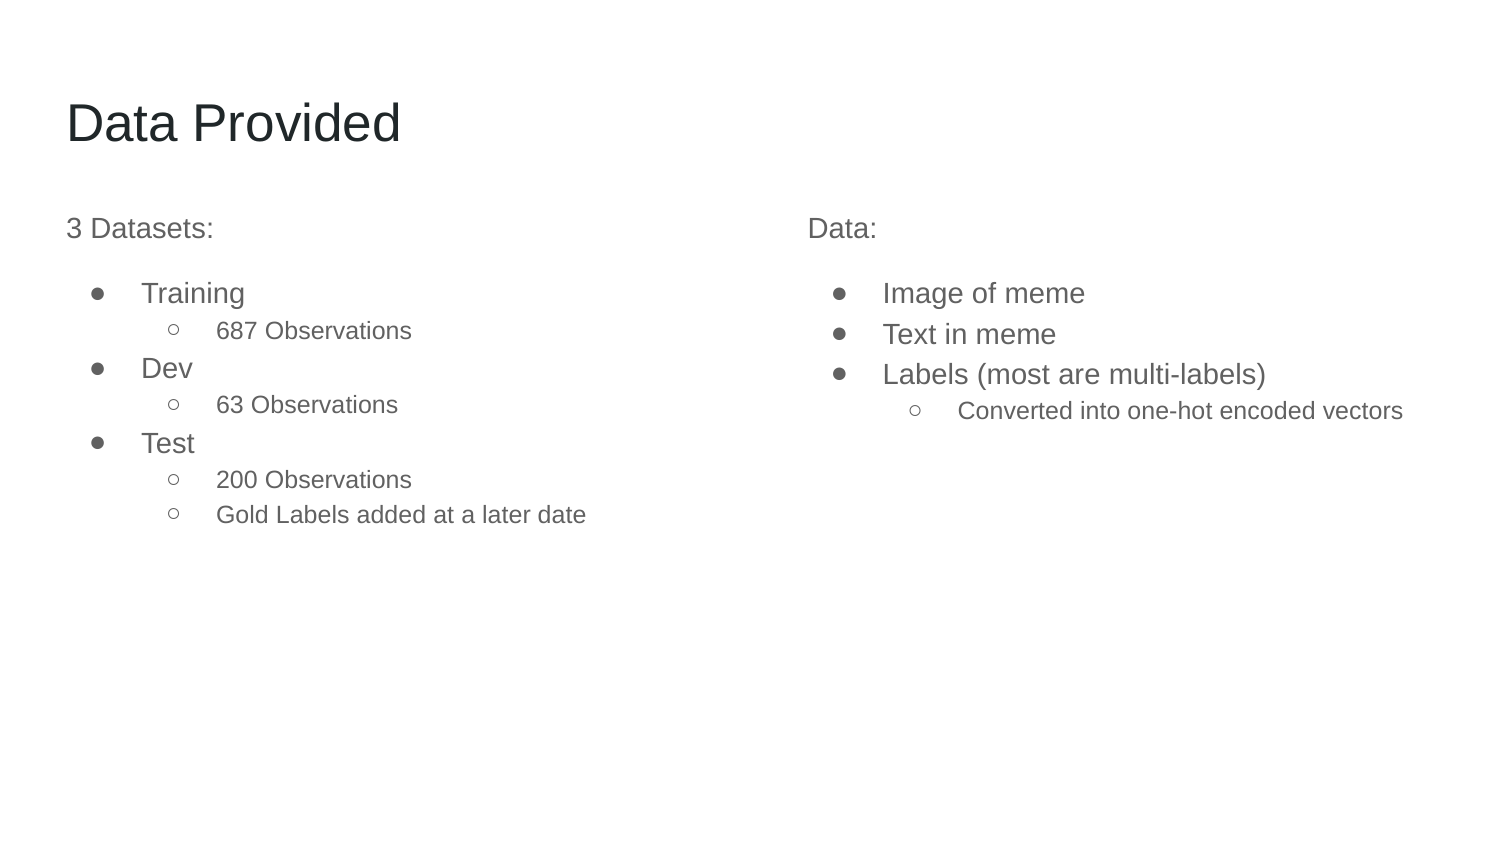

# Data Provided
3 Datasets:
Training
687 Observations
Dev
63 Observations
Test
200 Observations
Gold Labels added at a later date
Data:
Image of meme
Text in meme
Labels (most are multi-labels)
Converted into one-hot encoded vectors